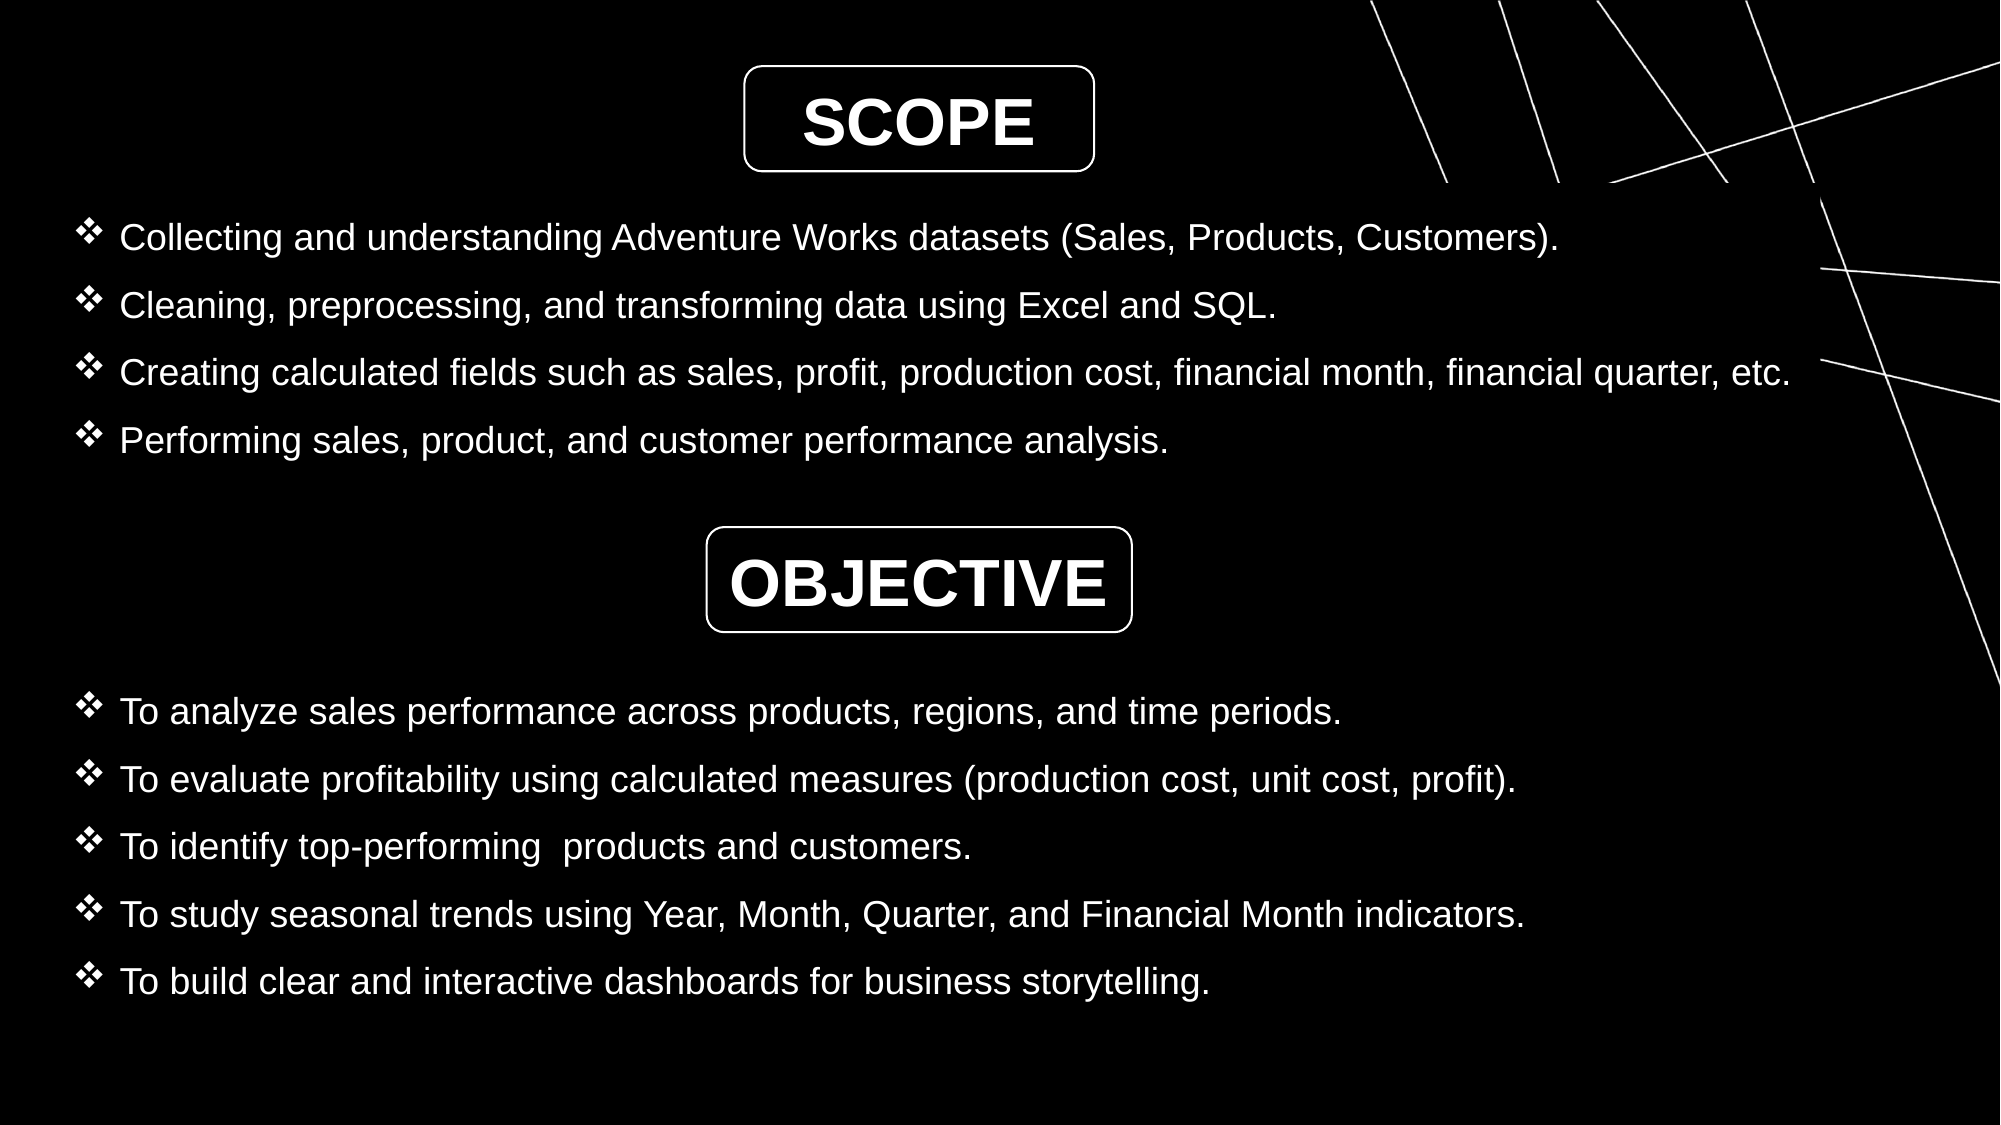

SCOPE
Collecting and understanding Adventure Works datasets (Sales, Products, Customers).
Cleaning, preprocessing, and transforming data using Excel and SQL.
Creating calculated fields such as sales, profit, production cost, financial month, financial quarter, etc.
Performing sales, product, and customer performance analysis.
OBJECTIVE
To analyze sales performance across products, regions, and time periods.
To evaluate profitability using calculated measures (production cost, unit cost, profit).
To identify top-performing  products and customers.
To study seasonal trends using Year, Month, Quarter, and Financial Month indicators.
To build clear and interactive dashboards for business storytelling.